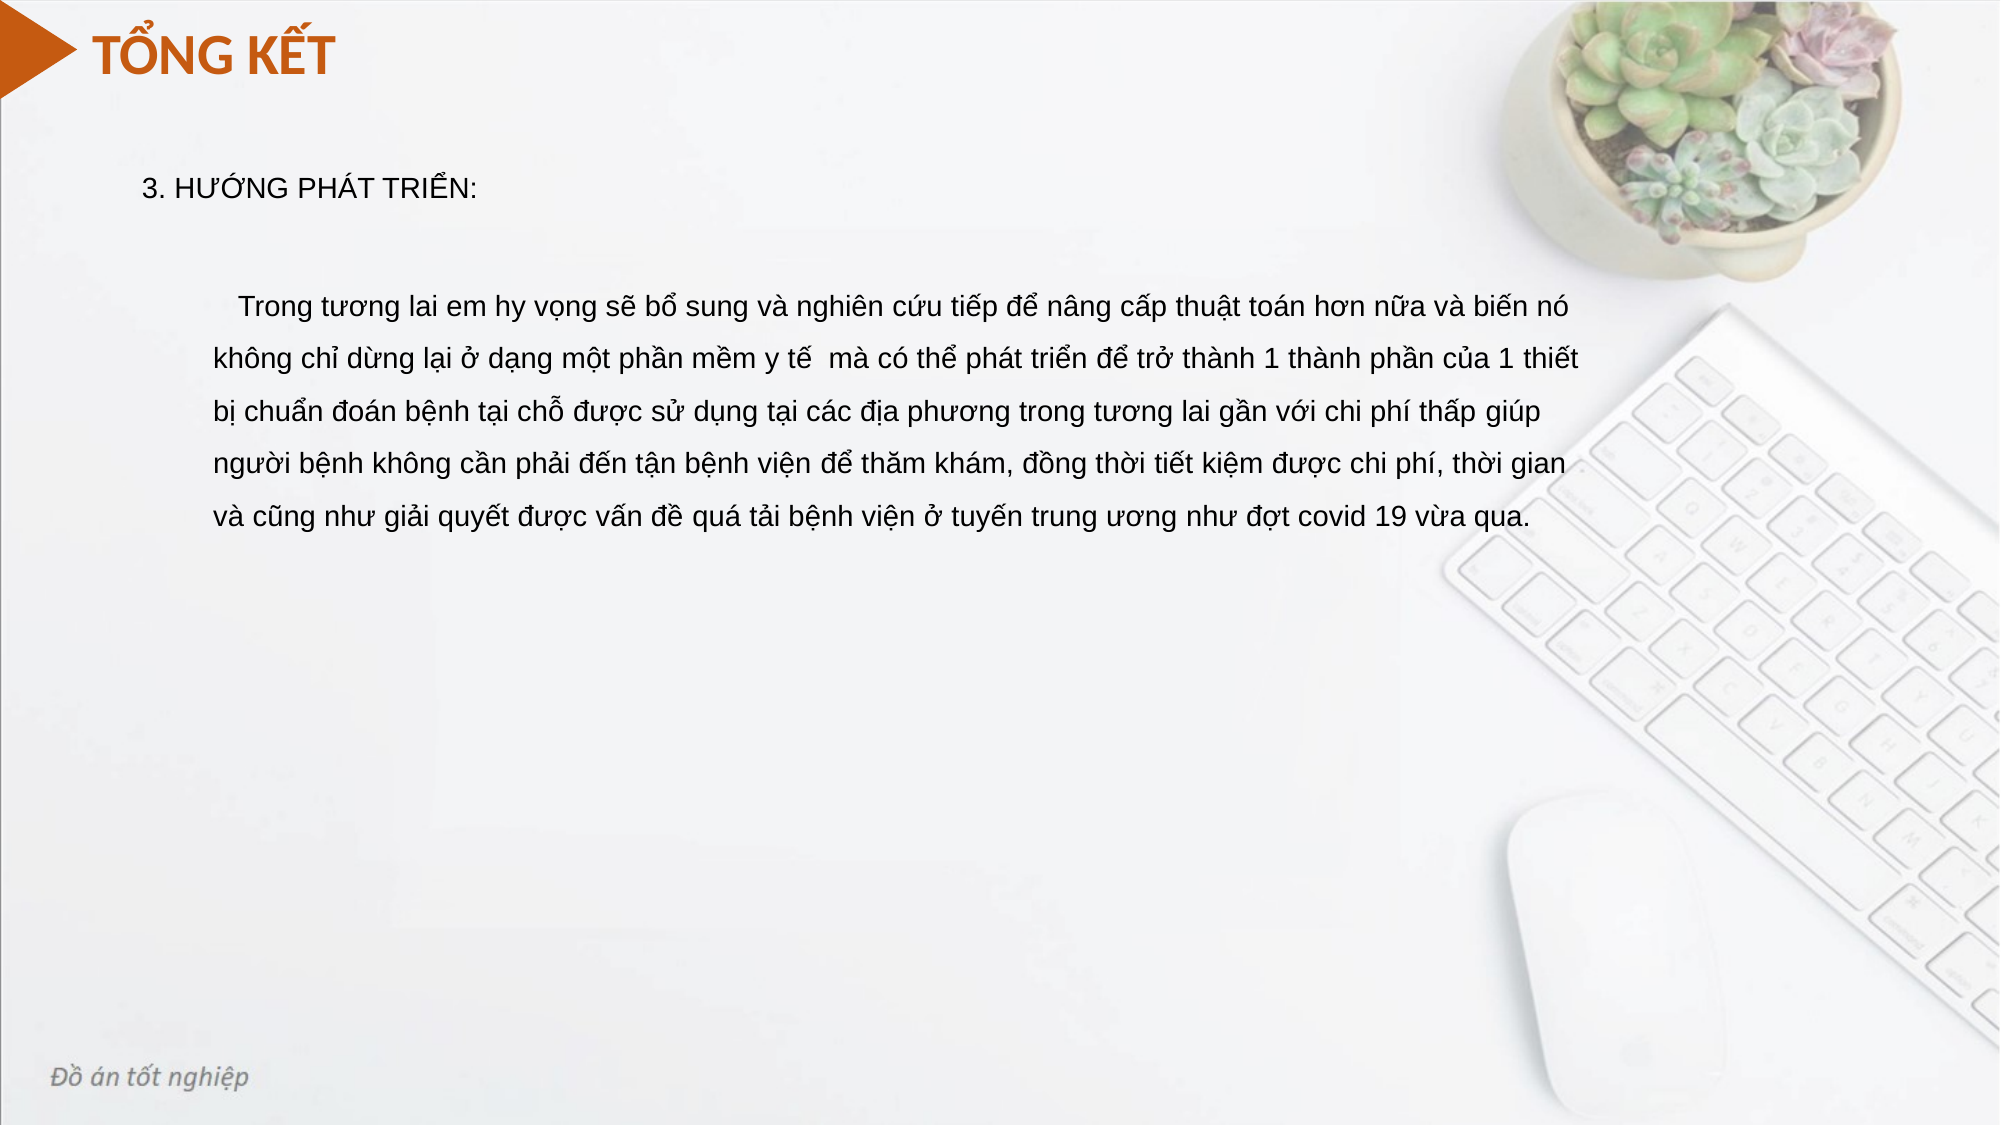

TỔNG KẾT

3. HƯỚNG PHÁT TRIỂN:
   Trong tương lai em hy vọng sẽ bổ sung và nghiên cứu tiếp để nâng cấp thuật toán hơn nữa và biến nó không chỉ dừng lại ở dạng một phần mềm y tế  mà có thể phát triển để trở thành 1 thành phần của 1 thiết bị chuẩn đoán bệnh tại chỗ được sử dụng tại các địa phương trong tương lai gần với chi phí thấp giúp người bệnh không cần phải đến tận bệnh viện để thăm khám, đồng thời tiết kiệm được chi phí, thời gian và cũng như giải quyết được vấn đề quá tải bệnh viện ở tuyến trung ương như đợt covid 19 vừa qua.